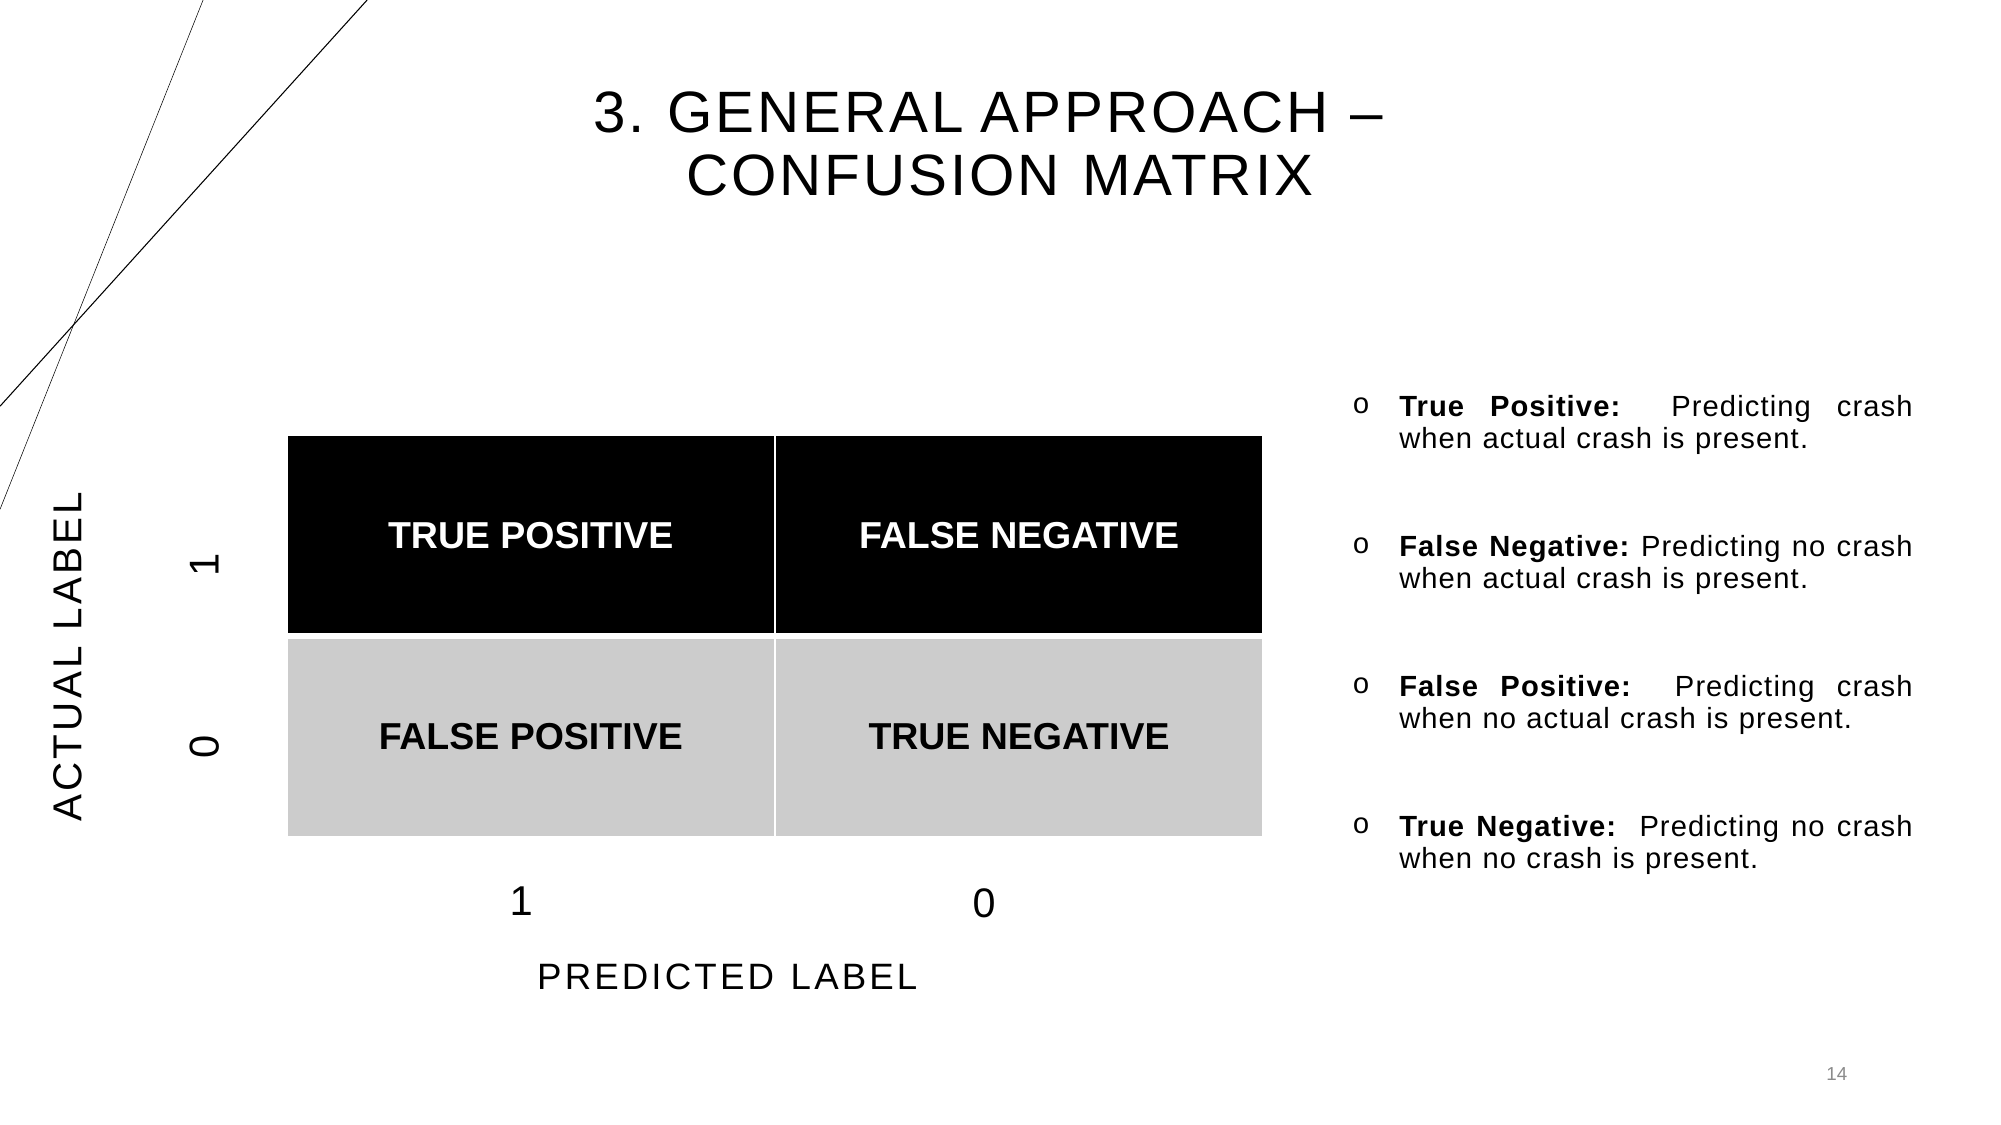

# 3. General Approach – Confusion Matrix

True Positive:  Predicting crash when actual crash is present.

False Negative: Predicting no crash when actual crash is present.

False Positive:  Predicting crash when no actual crash is present.

True Negative:  Predicting no crash when no crash is present.
| TRUE POSITIVE | FALSE NEGATIVE |
| --- | --- |
| FALSE POSITIVE | TRUE NEGATIVE |
1
ACTUAL LABEL
0
1
0
PREDICTED LABEL
14